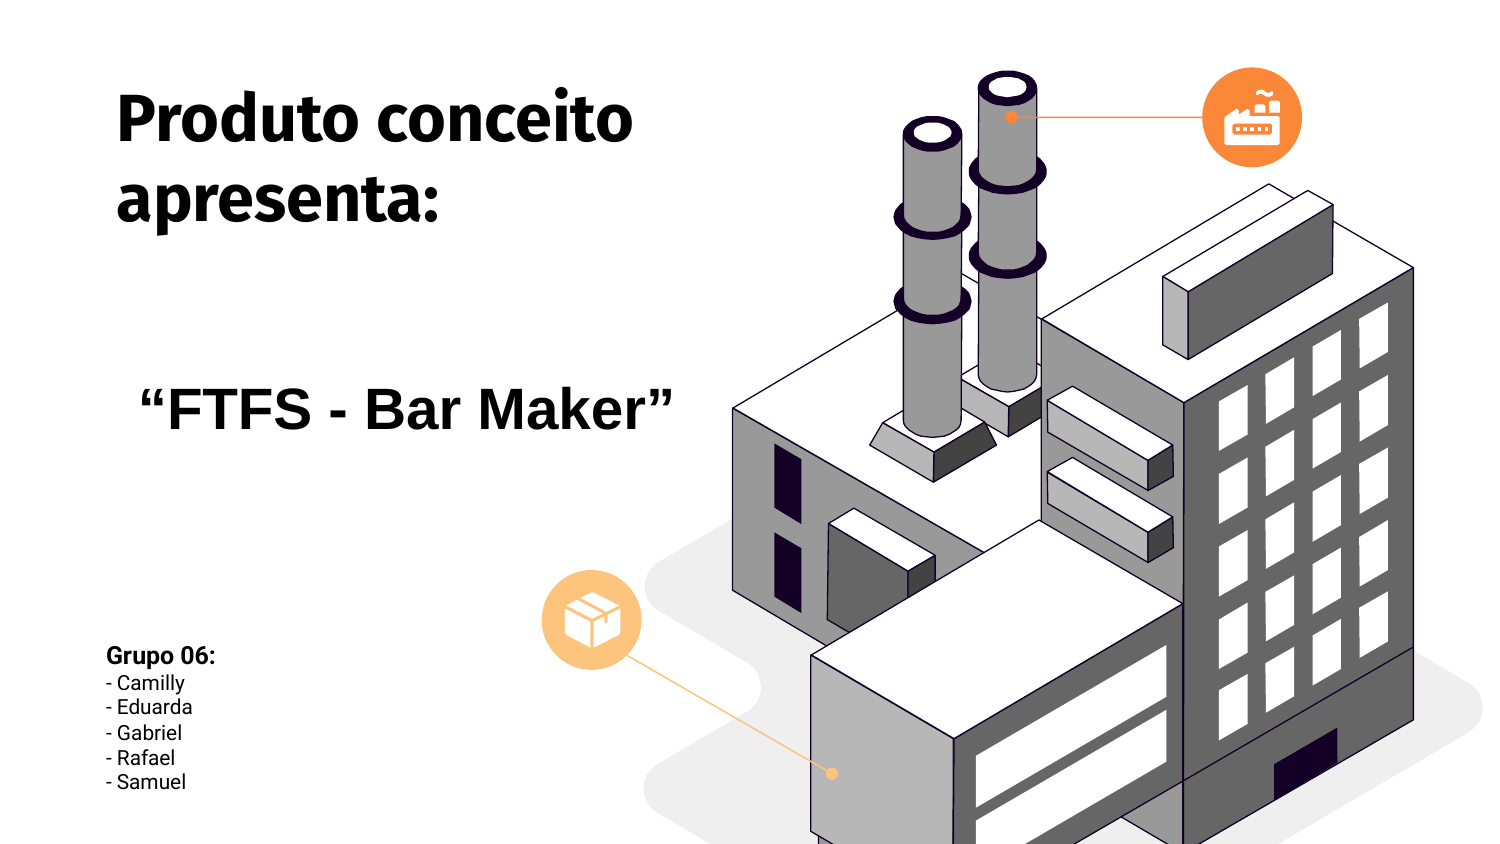

# Produto conceito apresenta:

“FTFS - Bar Maker”

Grupo 06:
- Camilly
- Eduarda
- Gabriel
- Rafael
- Samuel